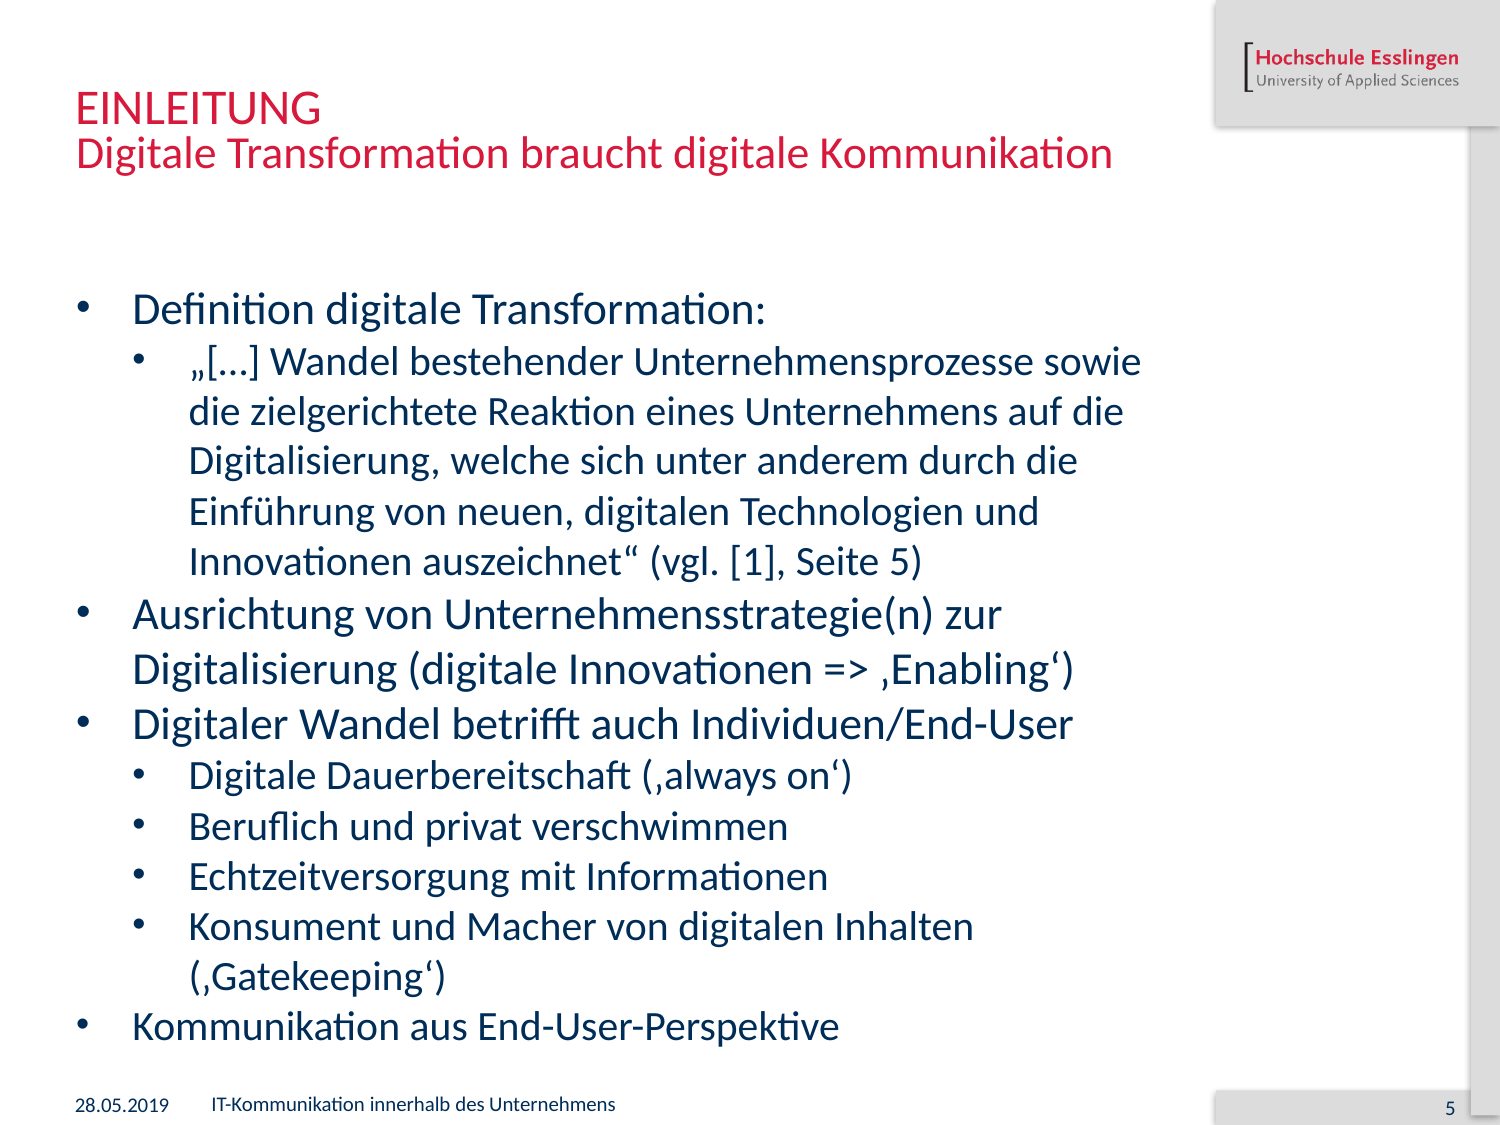

# EINLEITUNG
Digitale Transformation braucht digitale Kommunikation
Definition digitale Transformation:
„[…] Wandel bestehender Unternehmensprozesse sowie die zielgerichtete Reaktion eines Unternehmens auf die Digitalisierung, welche sich unter anderem durch die Einführung von neuen, digitalen Technologien und Innovationen auszeichnet“ (vgl. [1], Seite 5)
Ausrichtung von Unternehmensstrategie(n) zur Digitalisierung (digitale Innovationen => ‚Enabling‘)
Digitaler Wandel betrifft auch Individuen/End-User
Digitale Dauerbereitschaft (‚always on‘)
Beruflich und privat verschwimmen
Echtzeitversorgung mit Informationen
Konsument und Macher von digitalen Inhalten (‚Gatekeeping‘)
Kommunikation aus End-User-Perspektive

28.05.2019
IT-Kommunikation innerhalb des Unternehmens
5